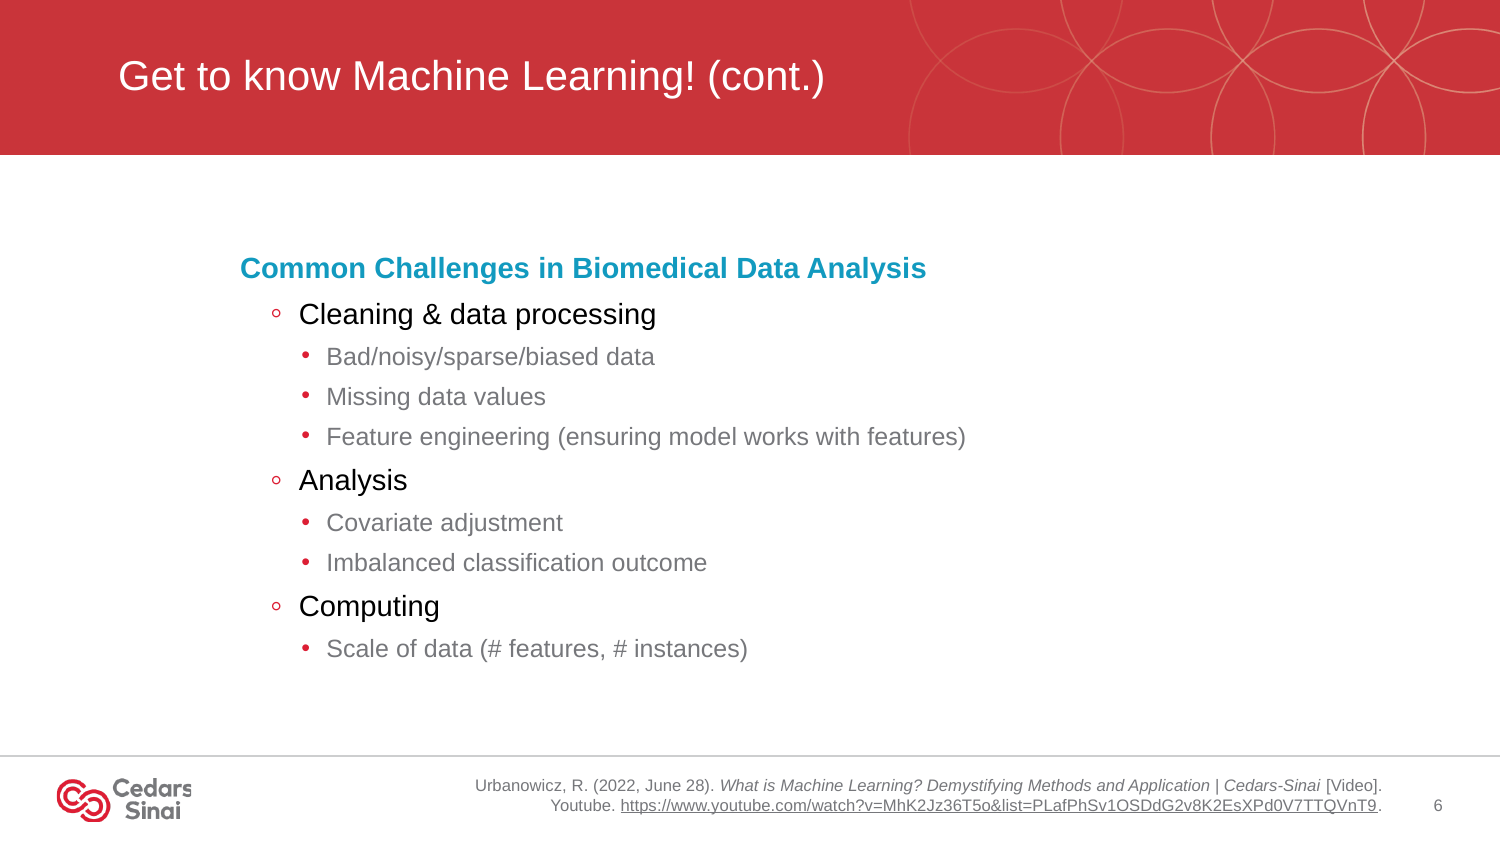

# Get to know Machine Learning! (cont.)
Common Challenges in Biomedical Data Analysis
Cleaning & data processing
Bad/noisy/sparse/biased data
Missing data values
Feature engineering (ensuring model works with features)
Analysis
Covariate adjustment
Imbalanced classification outcome
Computing
Scale of data (# features, # instances)

Urbanowicz, R. (2022, June 28). What is Machine Learning? Demystifying Methods and Application | Cedars-Sinai [Video]. Youtube. https://www.youtube.com/watch?v=MhK2Jz36T5o&list=PLafPhSv1OSDdG2v8K2EsXPd0V7TTQVnT9.

6